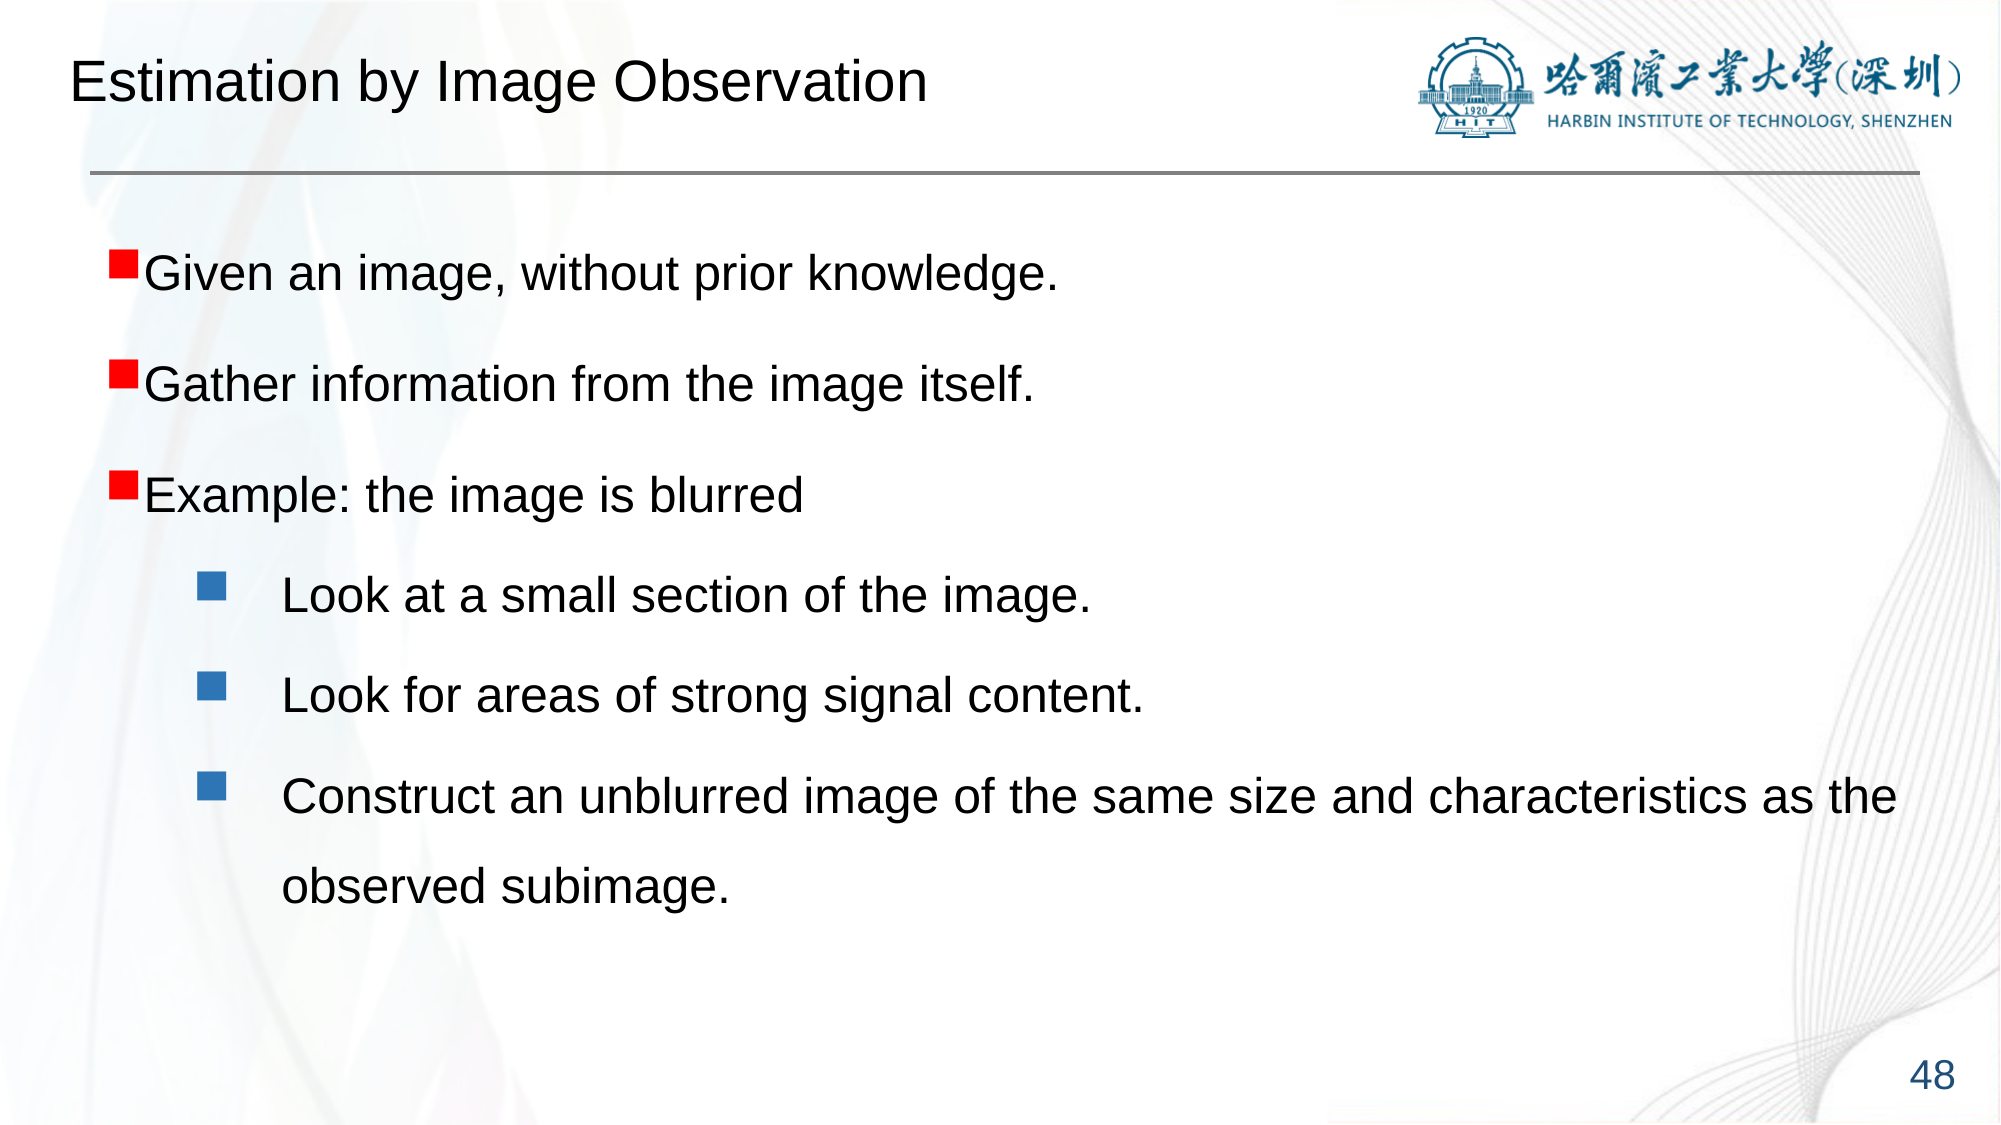

# Estimation by Image Observation
Given an image, without prior knowledge.
Gather information from the image itself.
Example: the image is blurred
Look at a small section of the image.
Look for areas of strong signal content.
Construct an unblurred image of the same size and characteristics as the observed subimage.
48